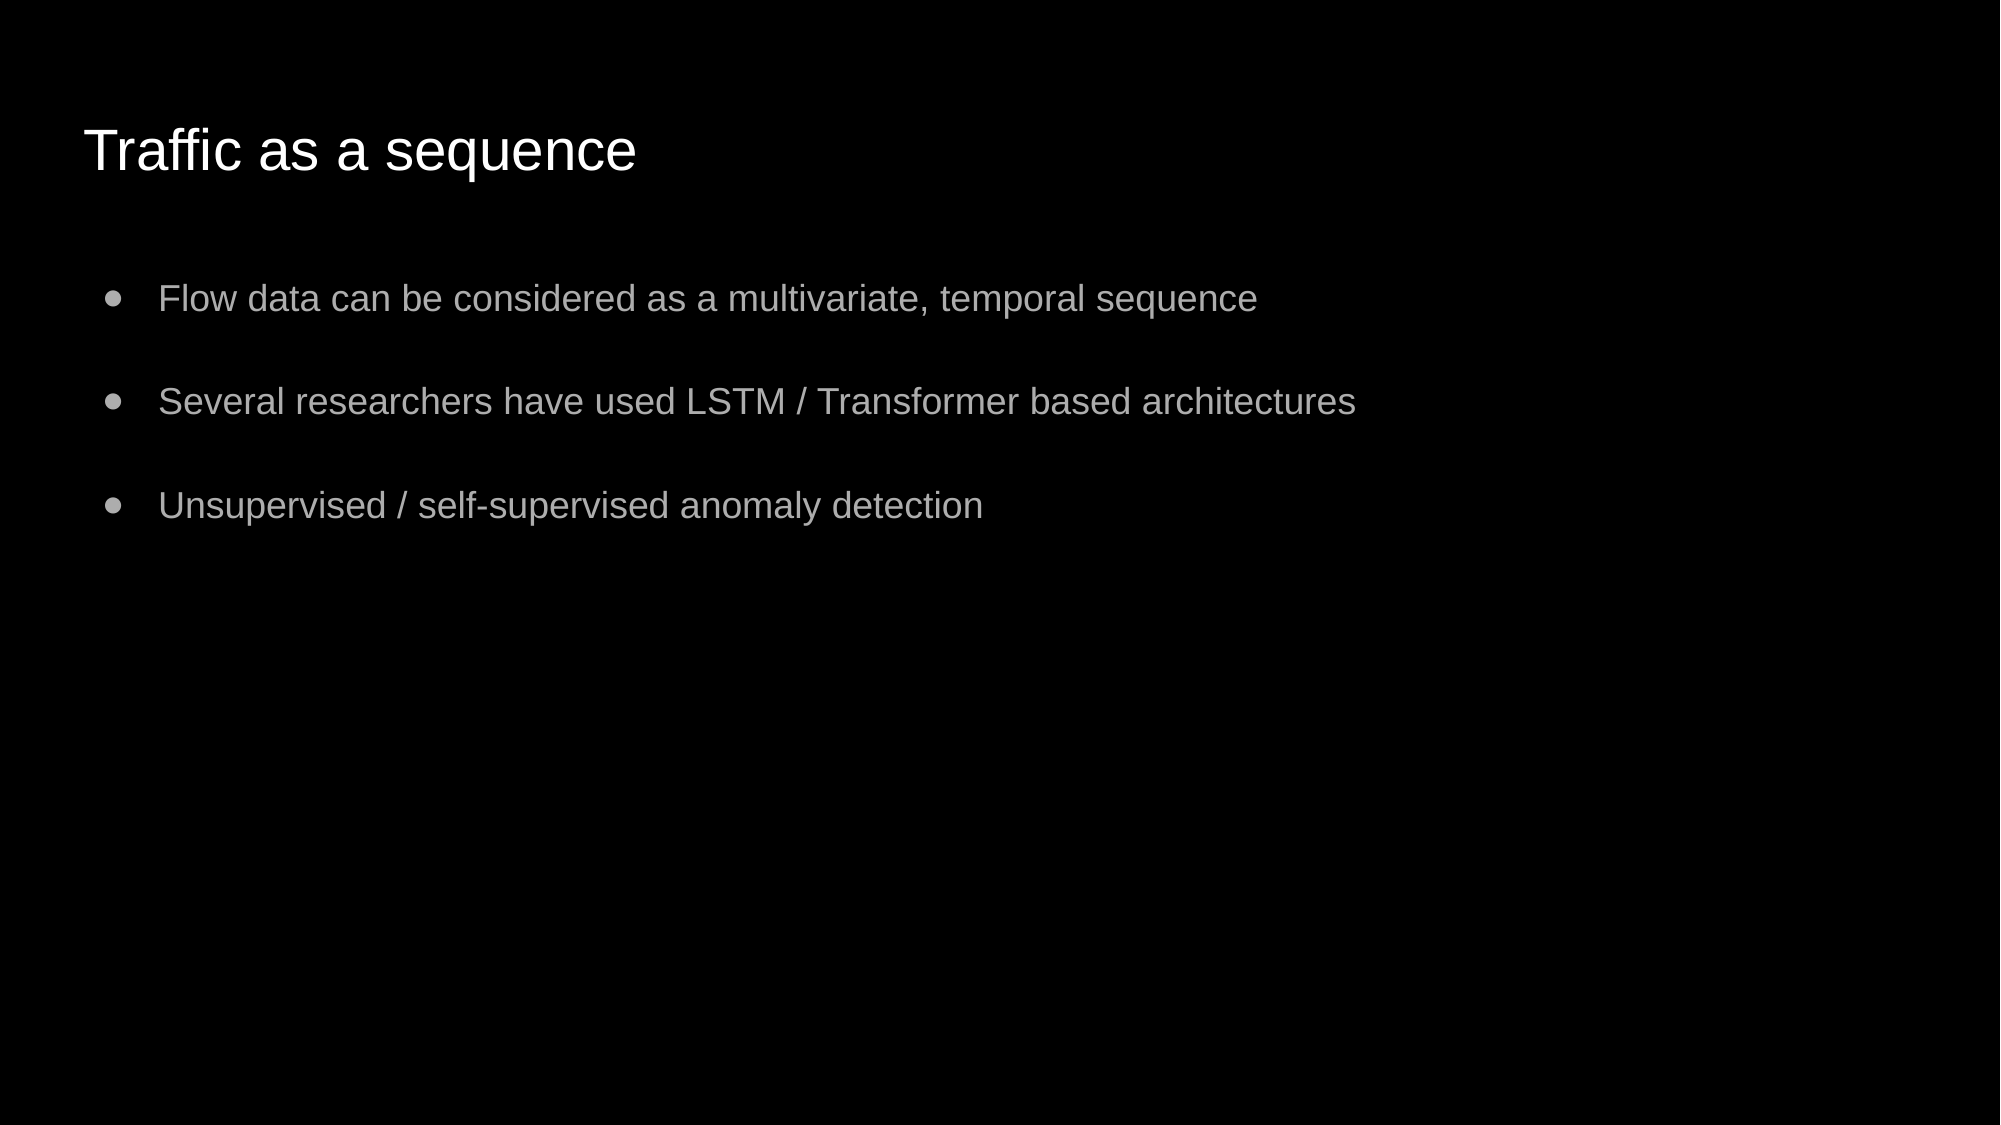

# Traffic as a sequence
Flow data can be considered as a multivariate, temporal sequence

Several researchers have used LSTM / Transformer based architectures

Unsupervised / self-supervised anomaly detection

64